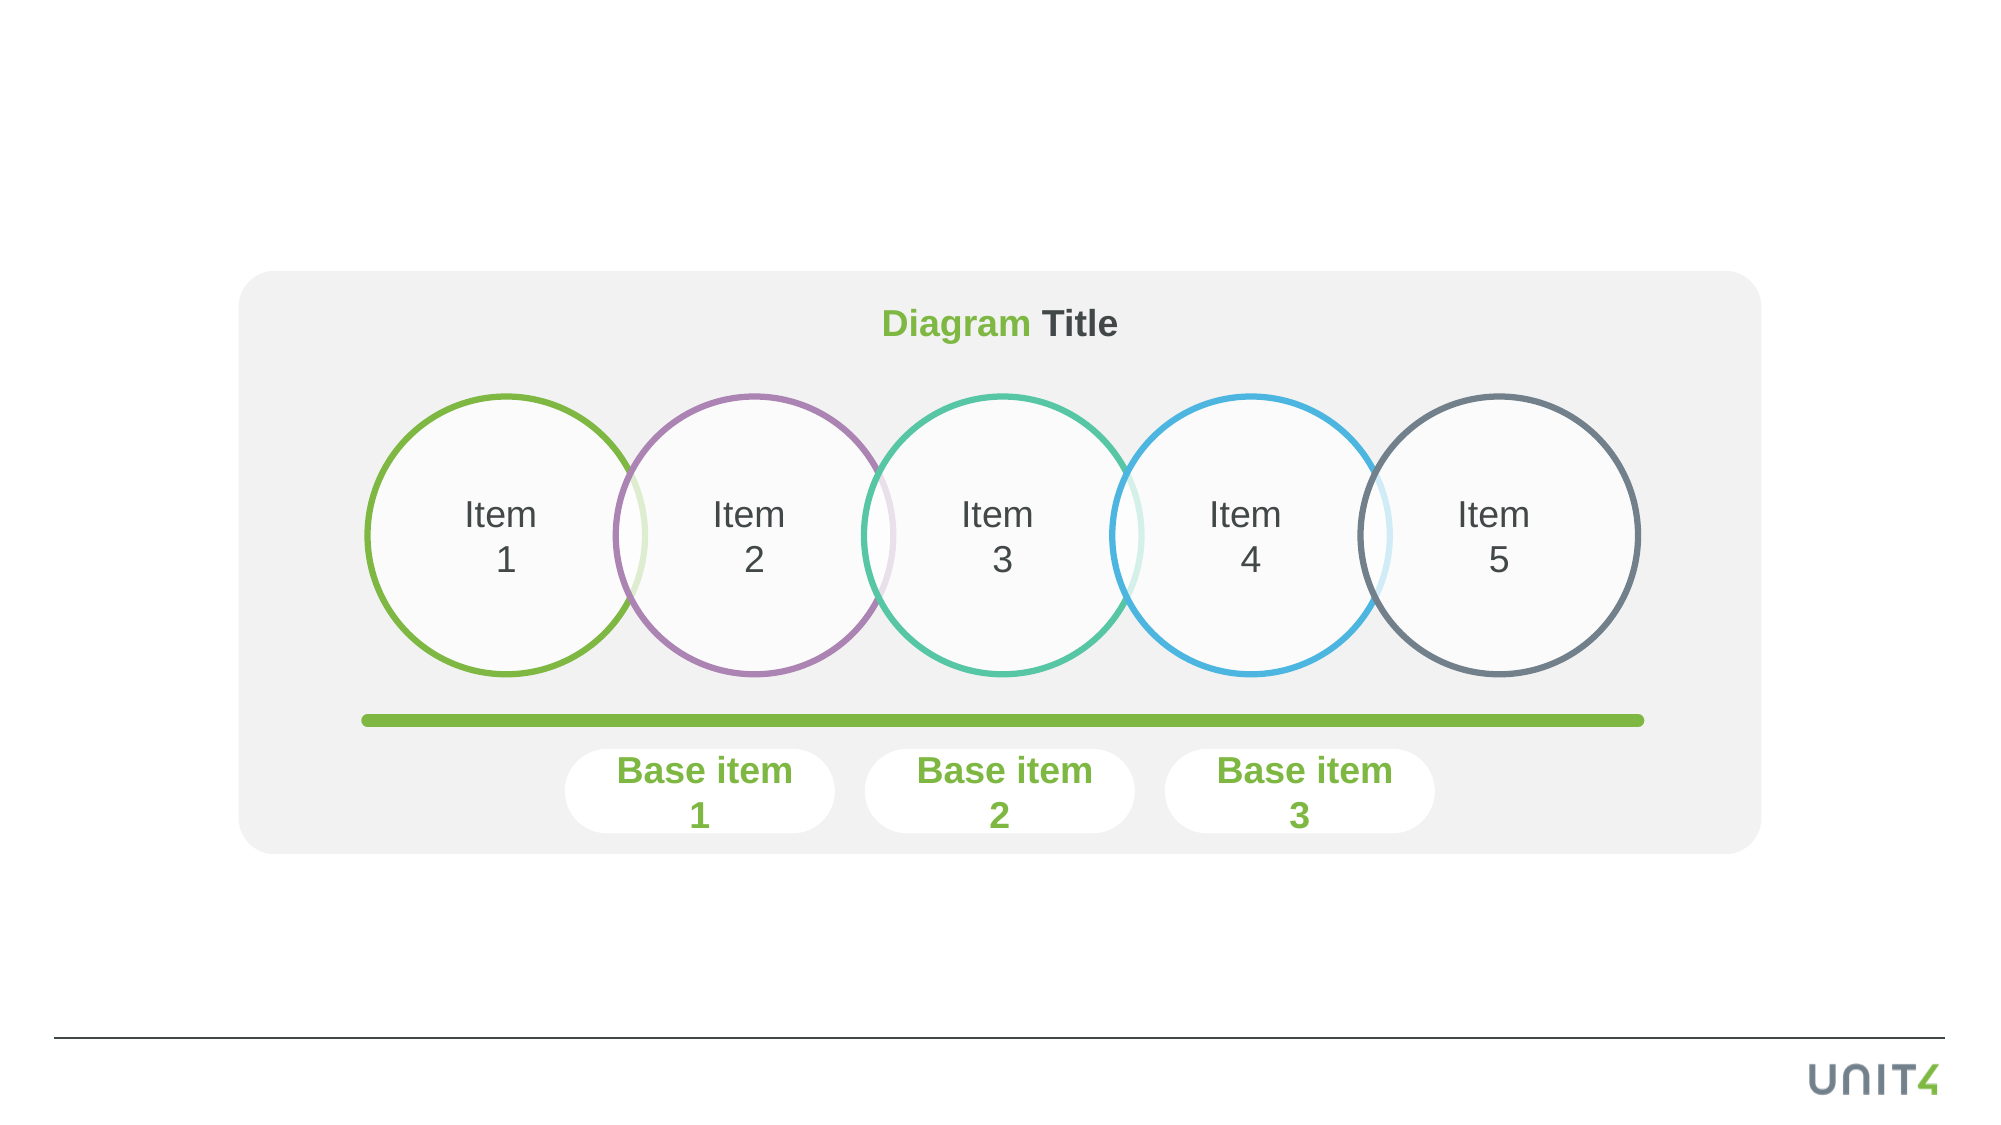

#
Diagram Title
Item
1
Item
2
Item
3
Item
4
Item
5

 Base item 1
 Base item 2
 Base item 3